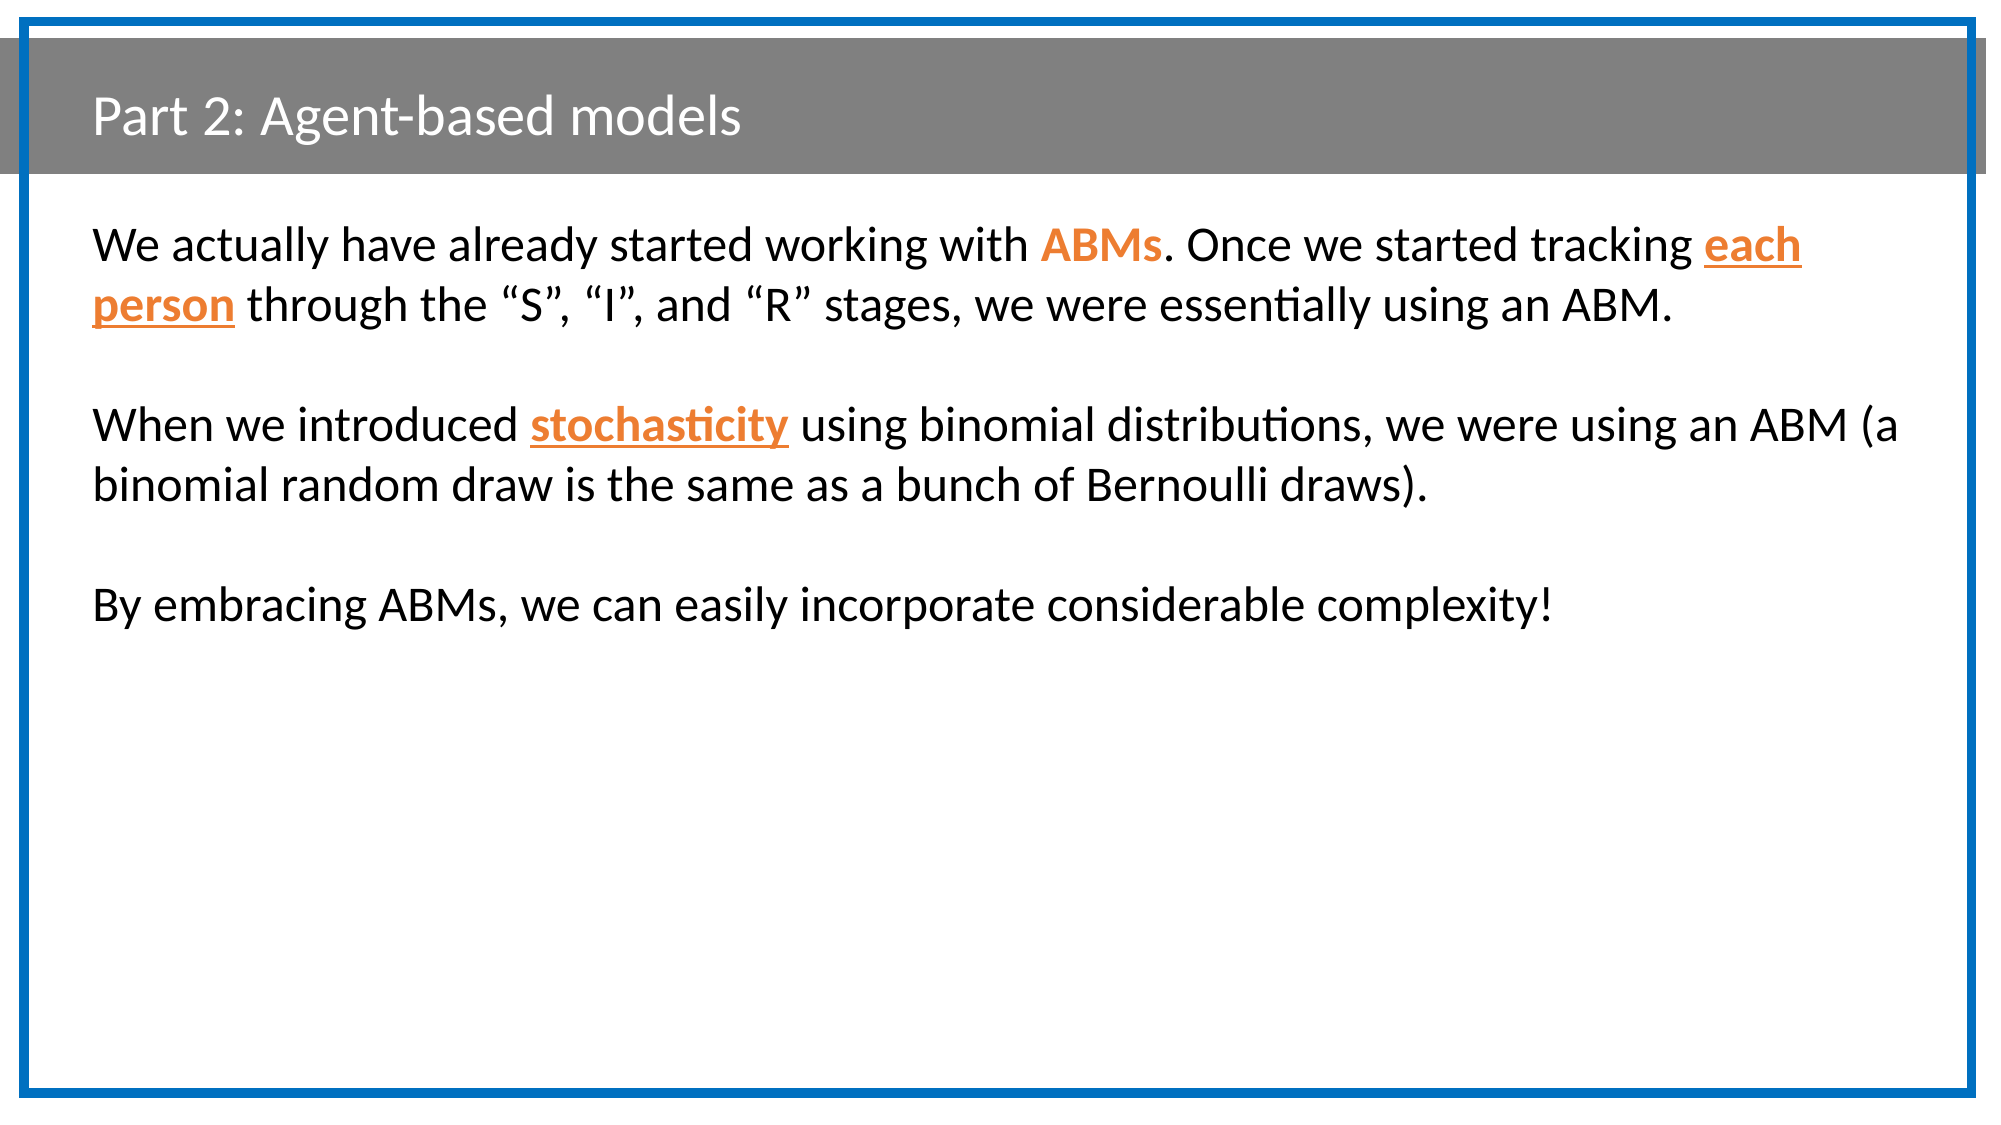

Part 2: Agent-based models
We actually have already started working with ABMs. Once we started tracking each person through the “S”, “I”, and “R” stages, we were essentially using an ABM.

When we introduced stochasticity using binomial distributions, we were using an ABM (a binomial random draw is the same as a bunch of Bernoulli draws).

By embracing ABMs, we can easily incorporate considerable complexity!